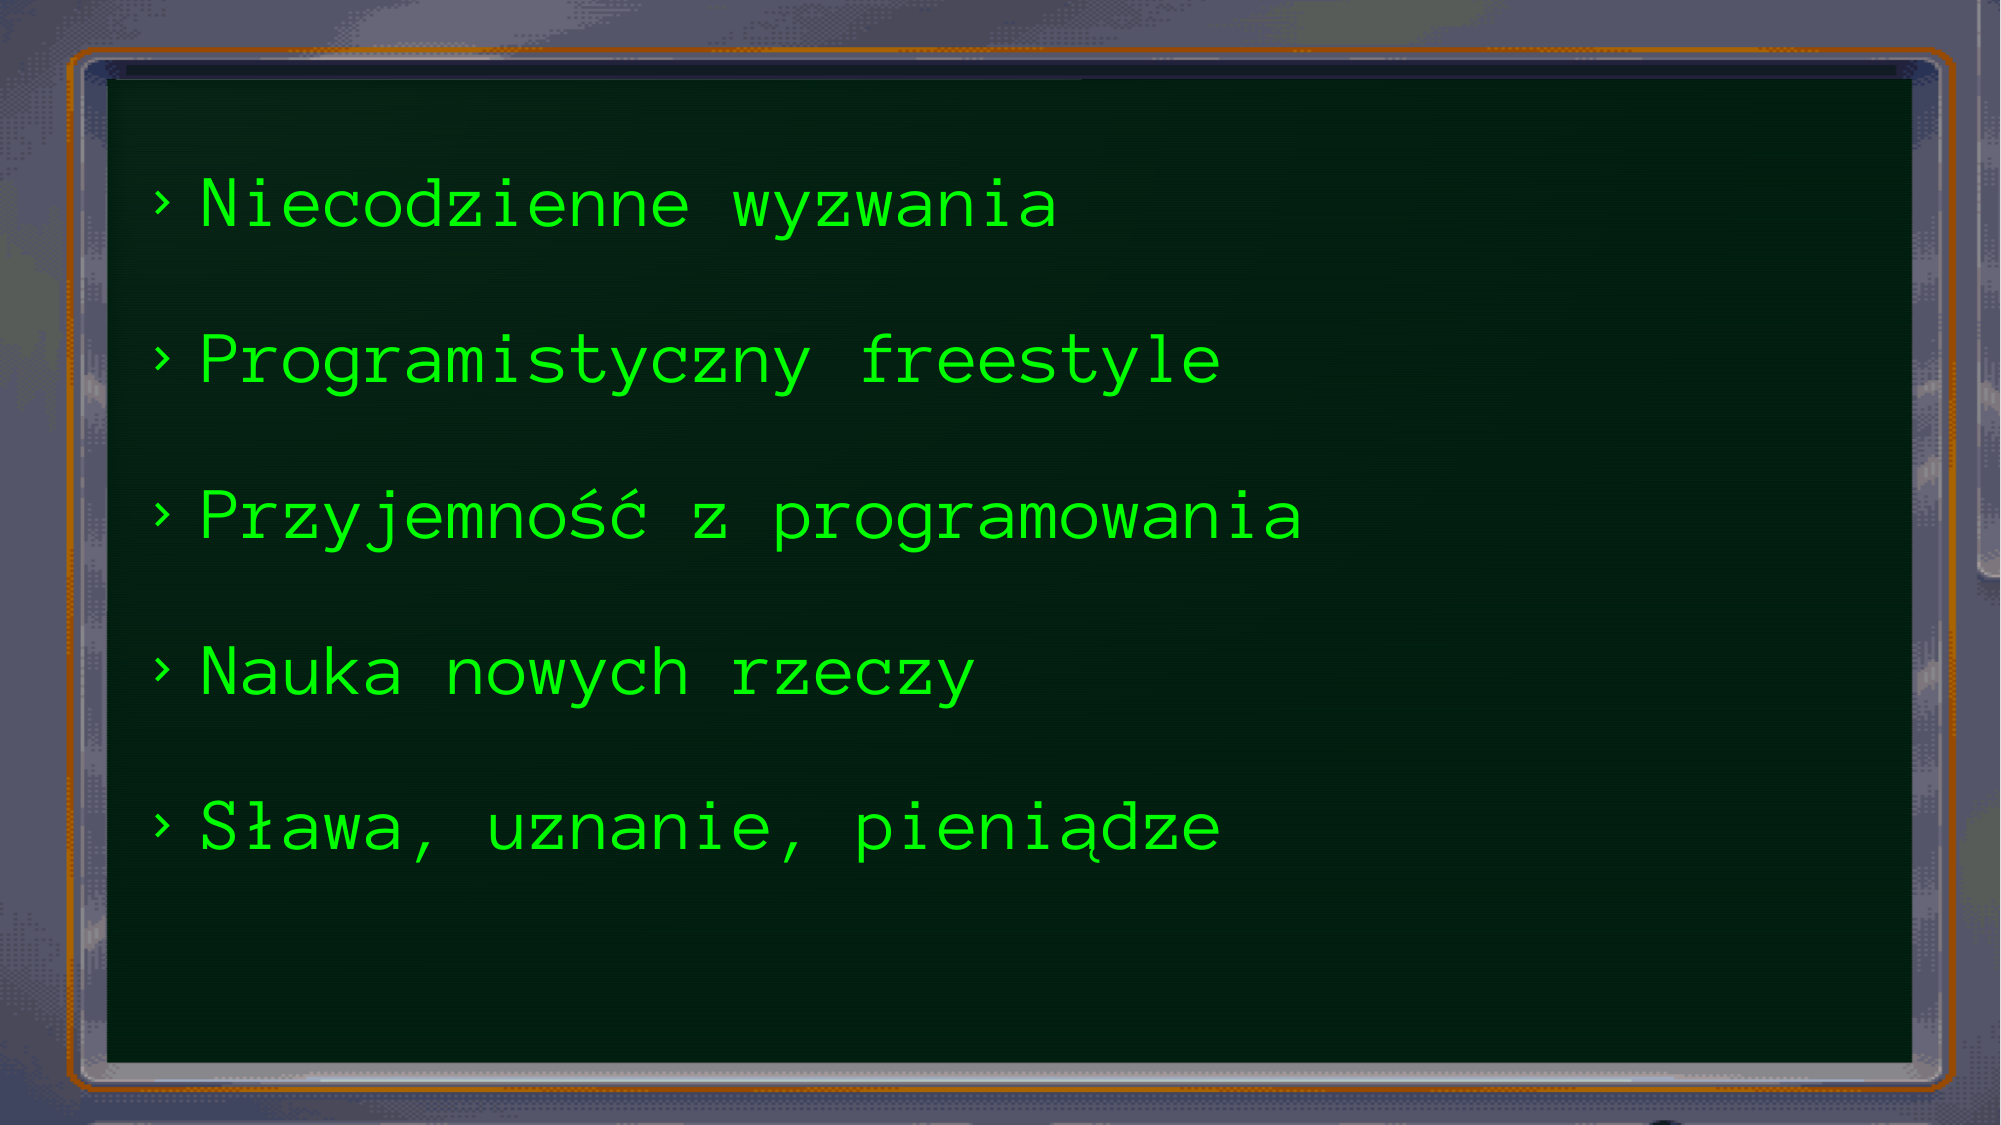

Niecodzienne wyzwania
Programistyczny freestyle
Przyjemność z programowania
Nauka nowych rzeczy
Sława, uznanie, pieniądze